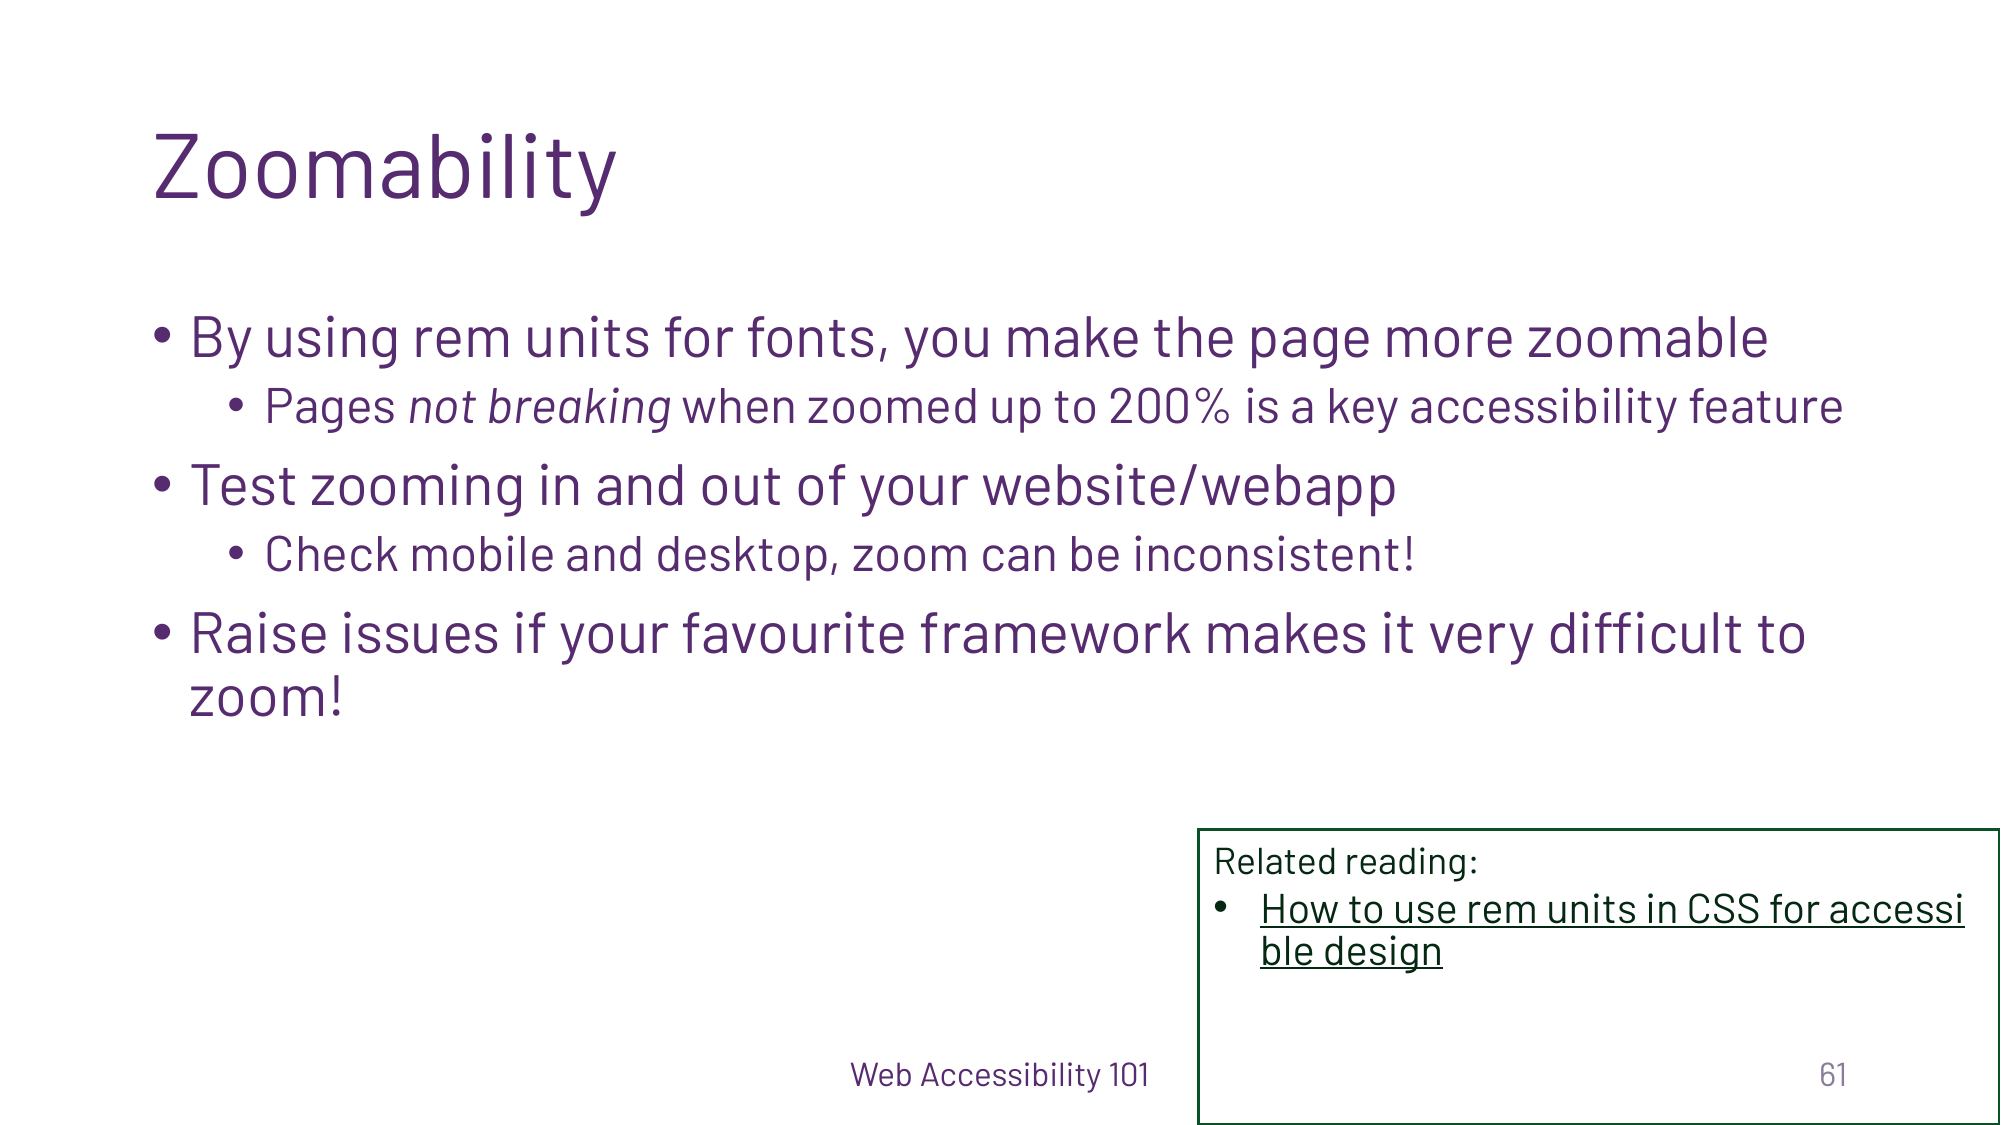

# Zoomability
By using rem units for fonts, you make the page more zoomable
Pages not breaking when zoomed up to 200% is a key accessibility feature
Test zooming in and out of your website/webapp
Check mobile and desktop, zoom can be inconsistent!
Raise issues if your favourite framework makes it very difficult to zoom!
Related reading:
How to use rem units in CSS for accessible design

Web Accessibility 101
61